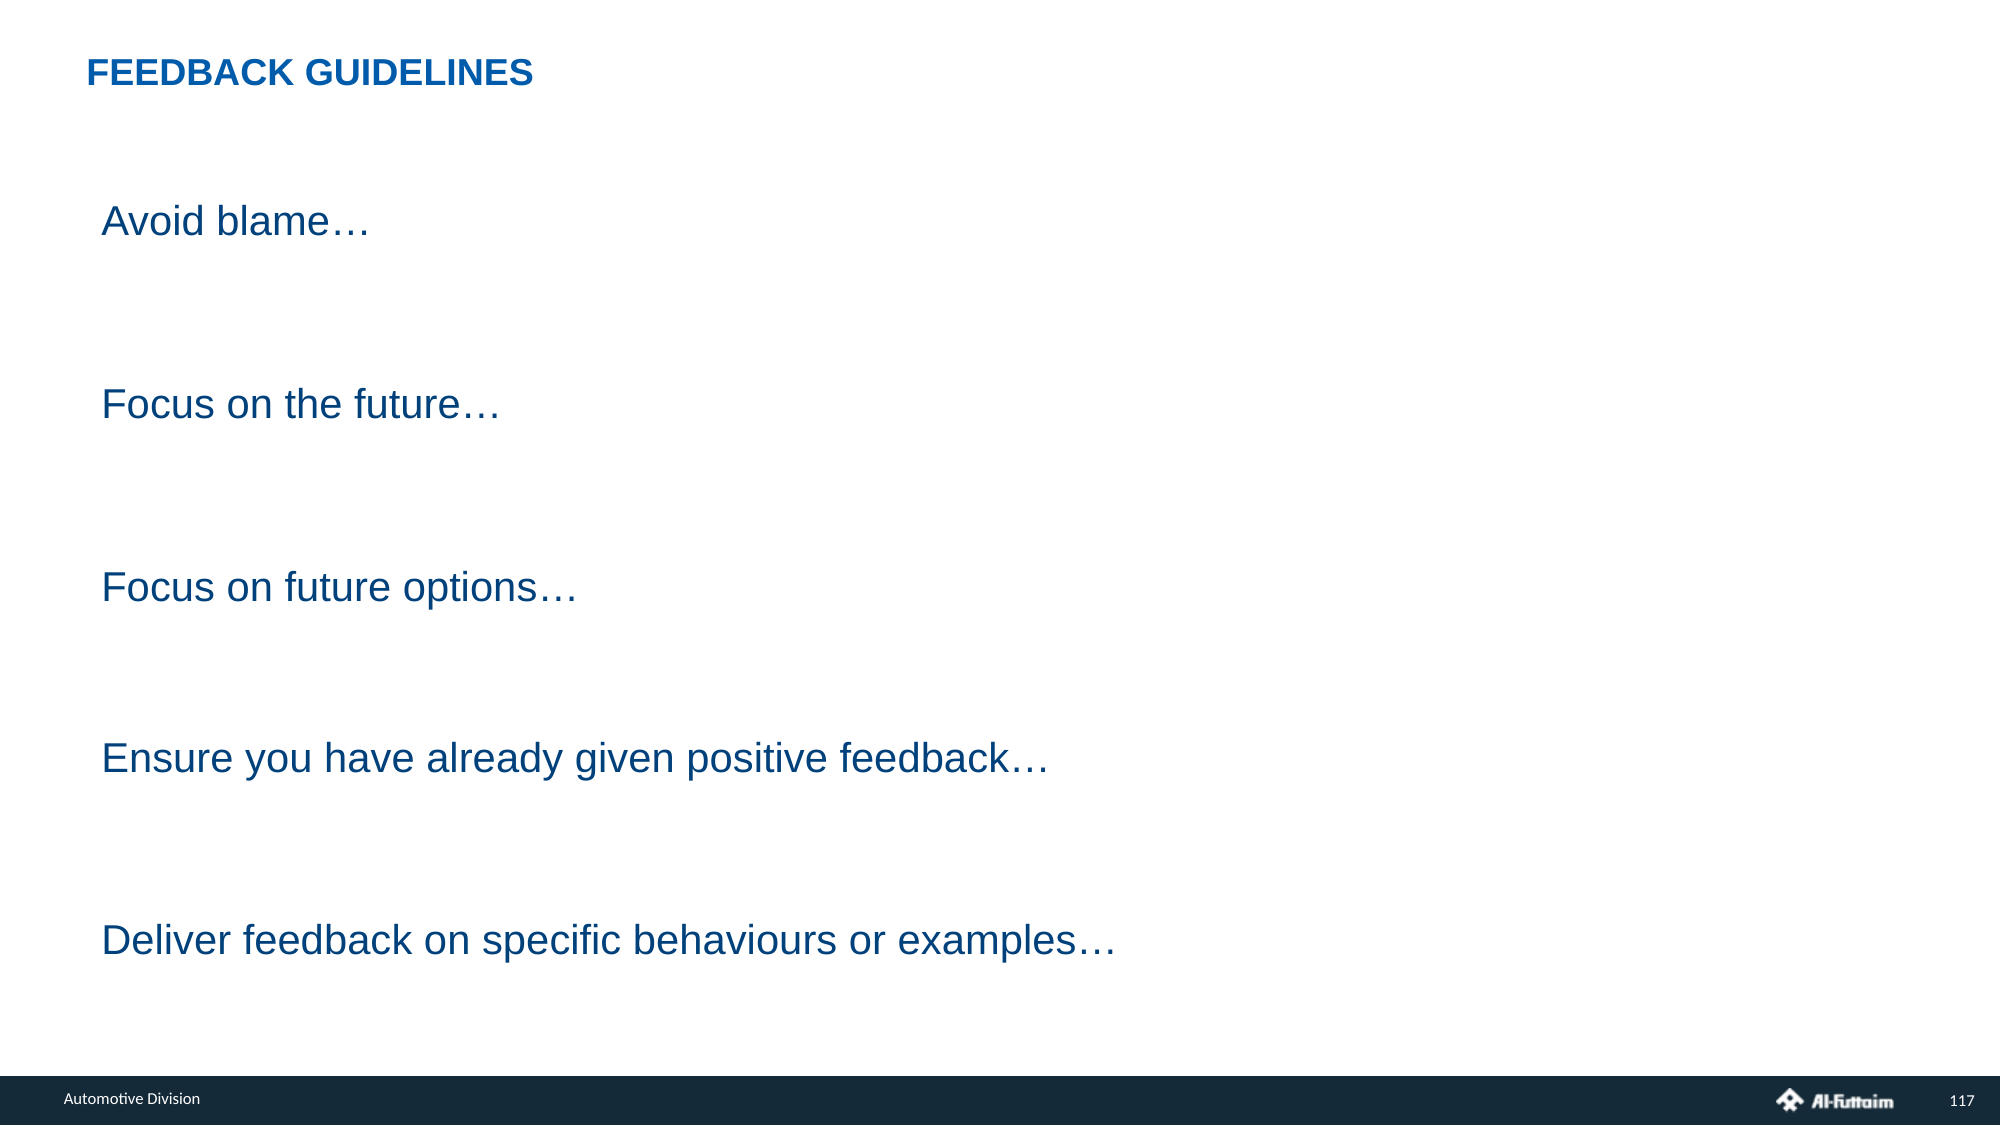

FEEDBACK GUIDELINES
Avoid blame…
Focus on the future…
Focus on future options…
Ensure you have already given positive feedback…
Deliver feedback on specific behaviours or examples…